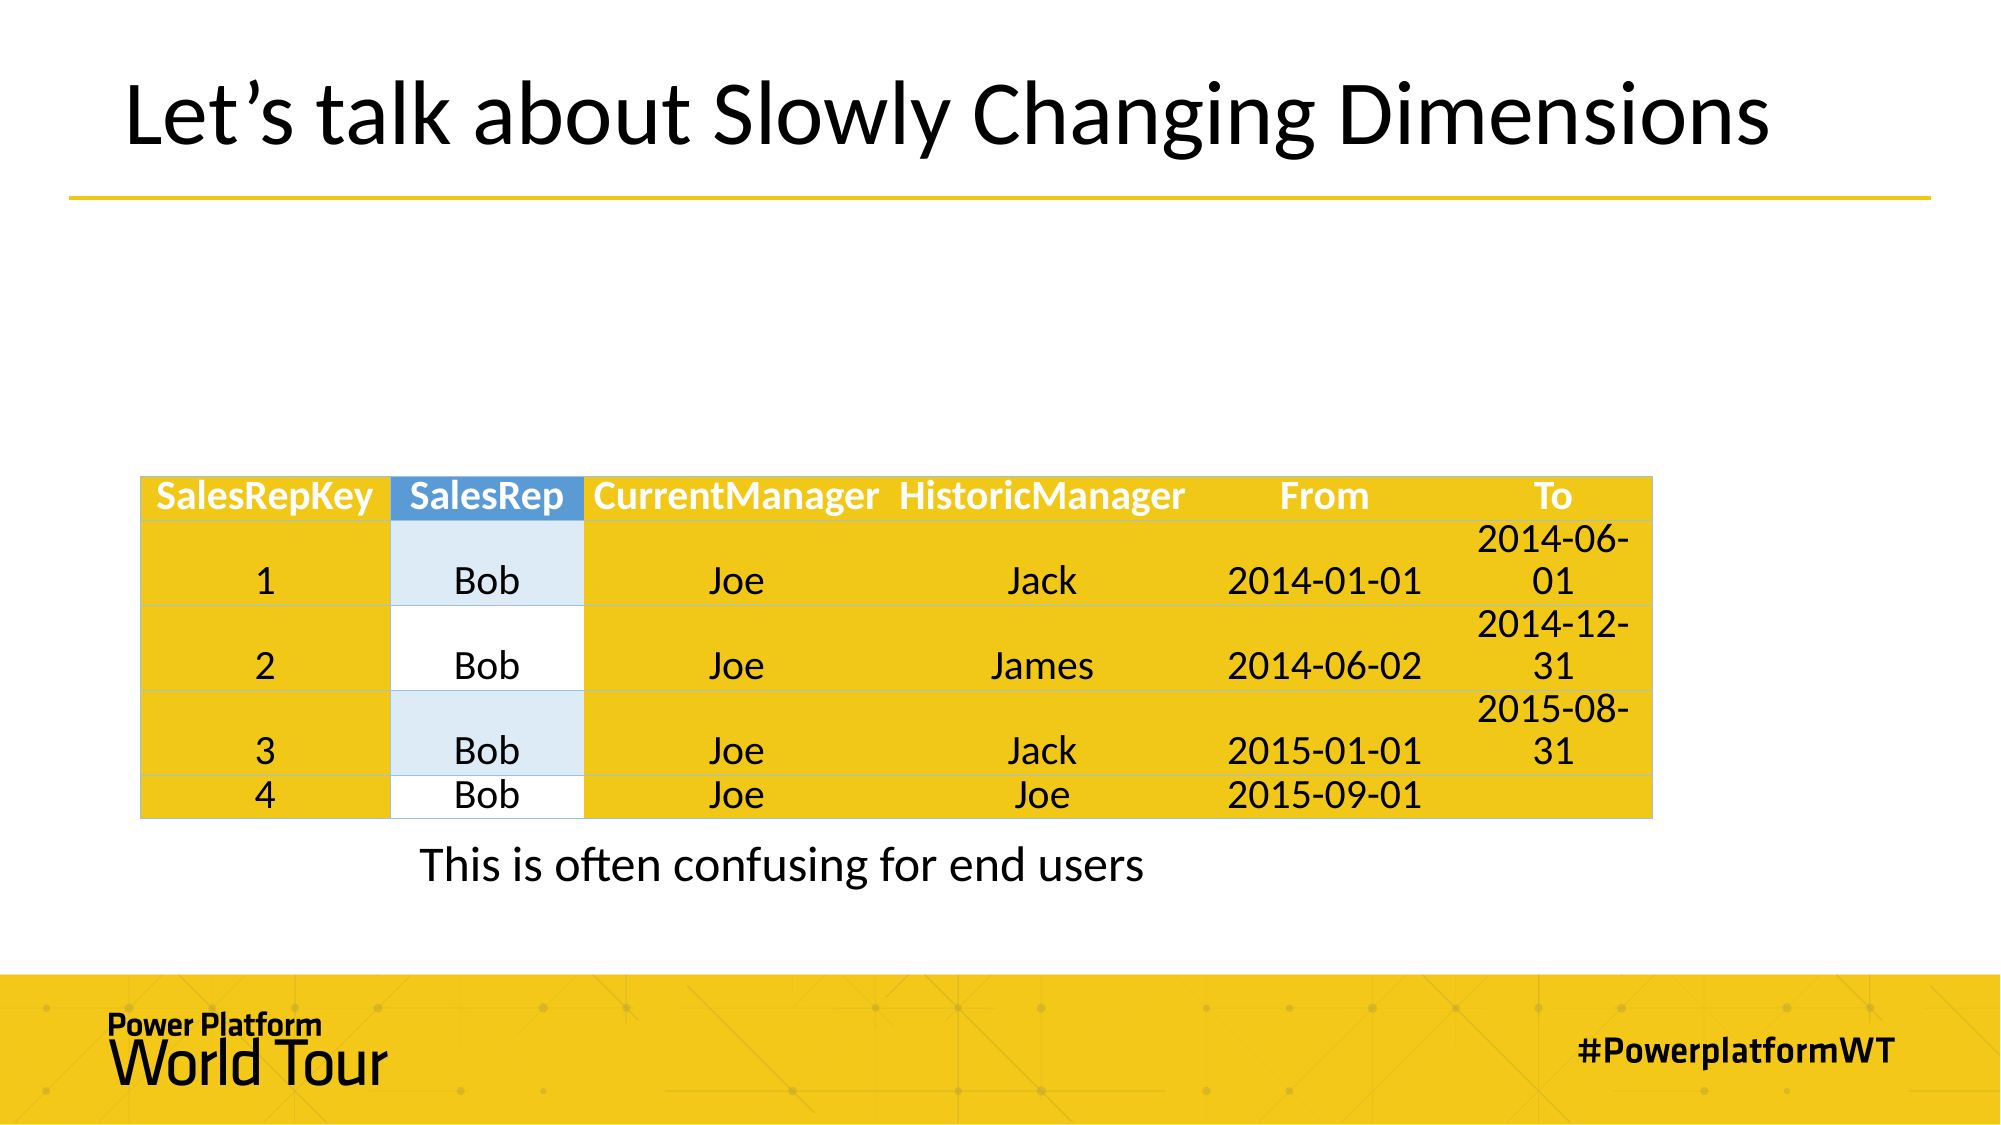

# Let’s talk about Slowly Changing Dimensions
| SalesRepKey | SalesRep | CurrentManager | HistoricManager | From | To |
| --- | --- | --- | --- | --- | --- |
| 1 | Bob | Joe | Jack | 2014-01-01 | 2014-06-01 |
| 2 | Bob | Joe | James | 2014-06-02 | 2014-12-31 |
| 3 | Bob | Joe | Jack | 2015-01-01 | 2015-08-31 |
| 4 | Bob | Joe | Joe | 2015-09-01 |  |
This is often confusing for end users